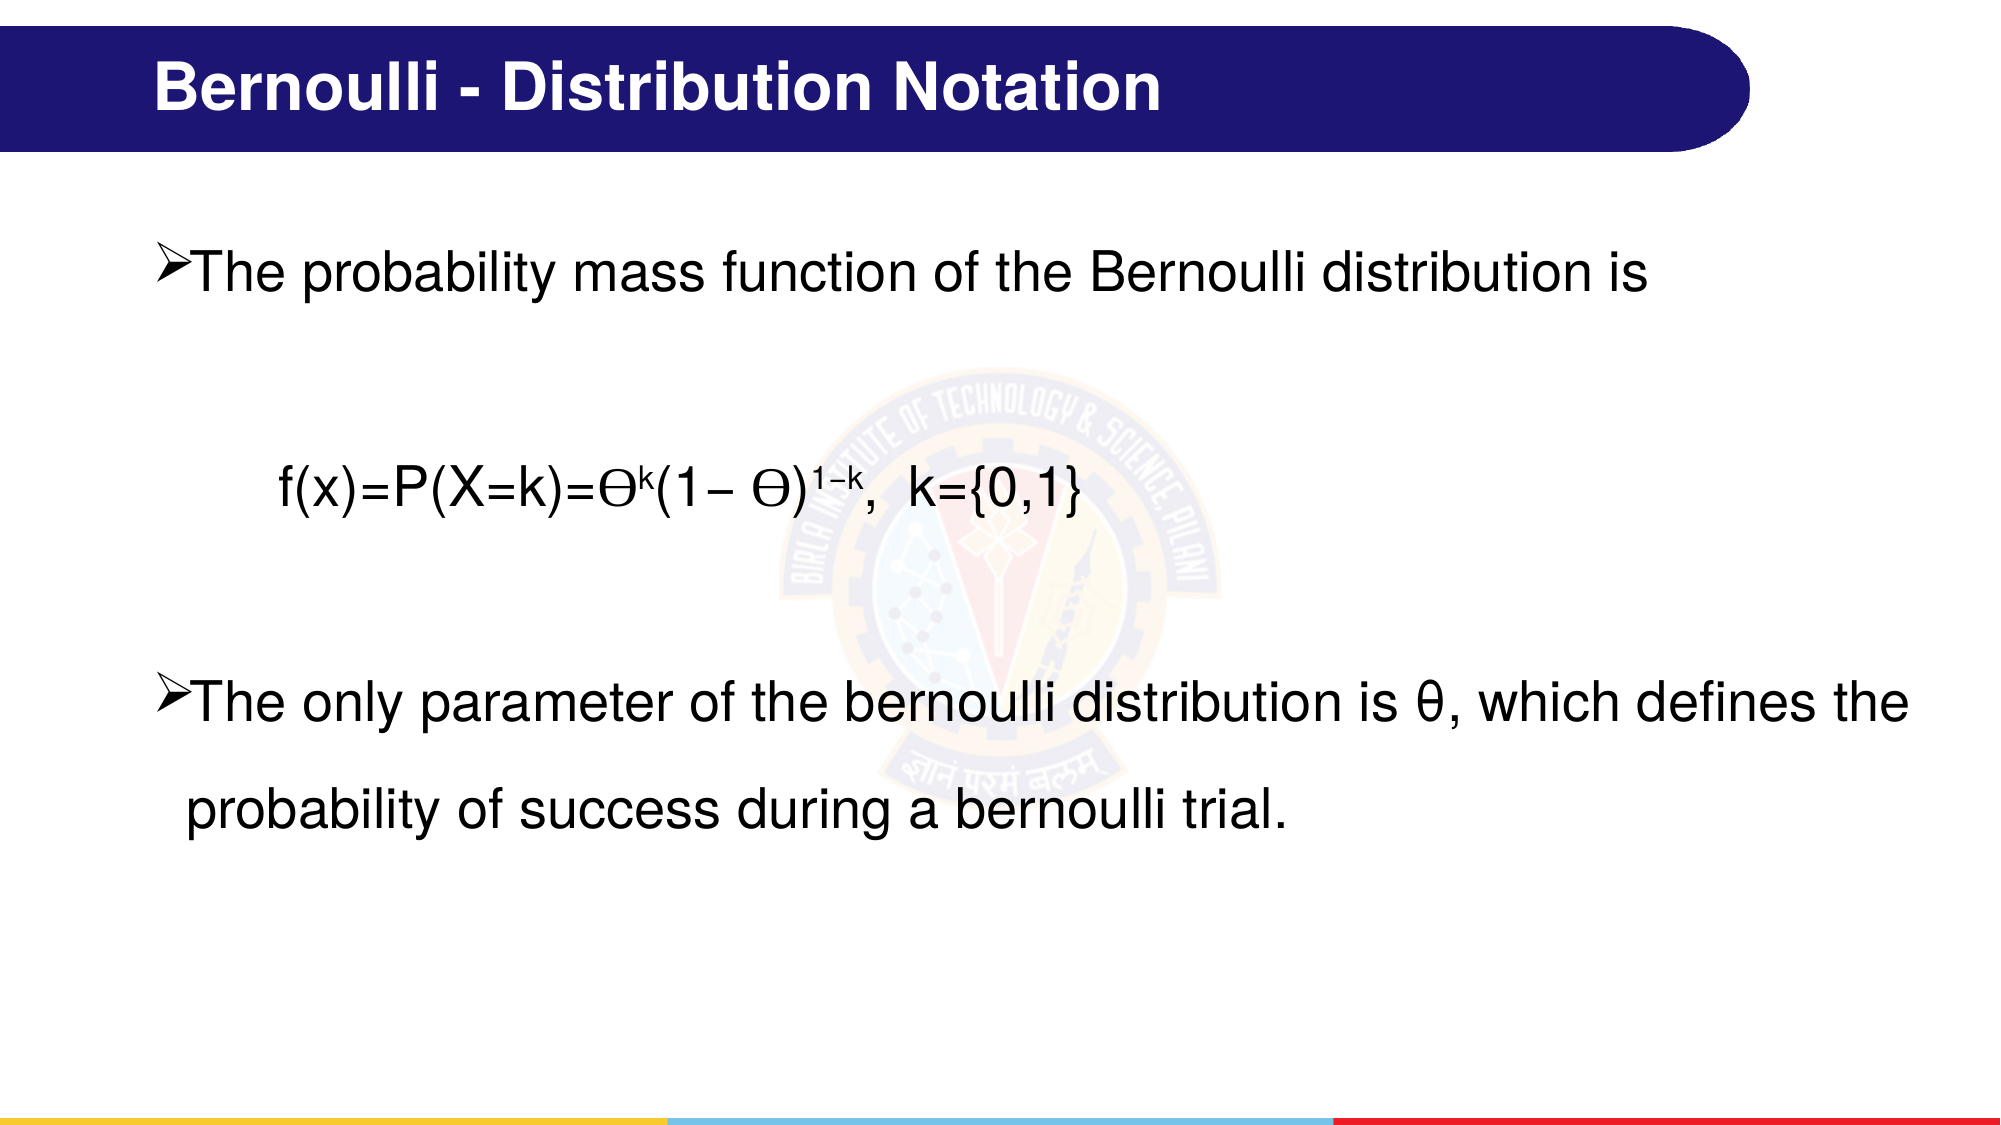

# Bernoulli - Distribution Notation
The probability mass function of the Bernoulli distribution is

			f(x)=P(X=k)=ϴk(1− ϴ)1−k,	k={0,1}

The only parameter of the bernoulli distribution is θ, which defines the probability of success during a bernoulli trial.